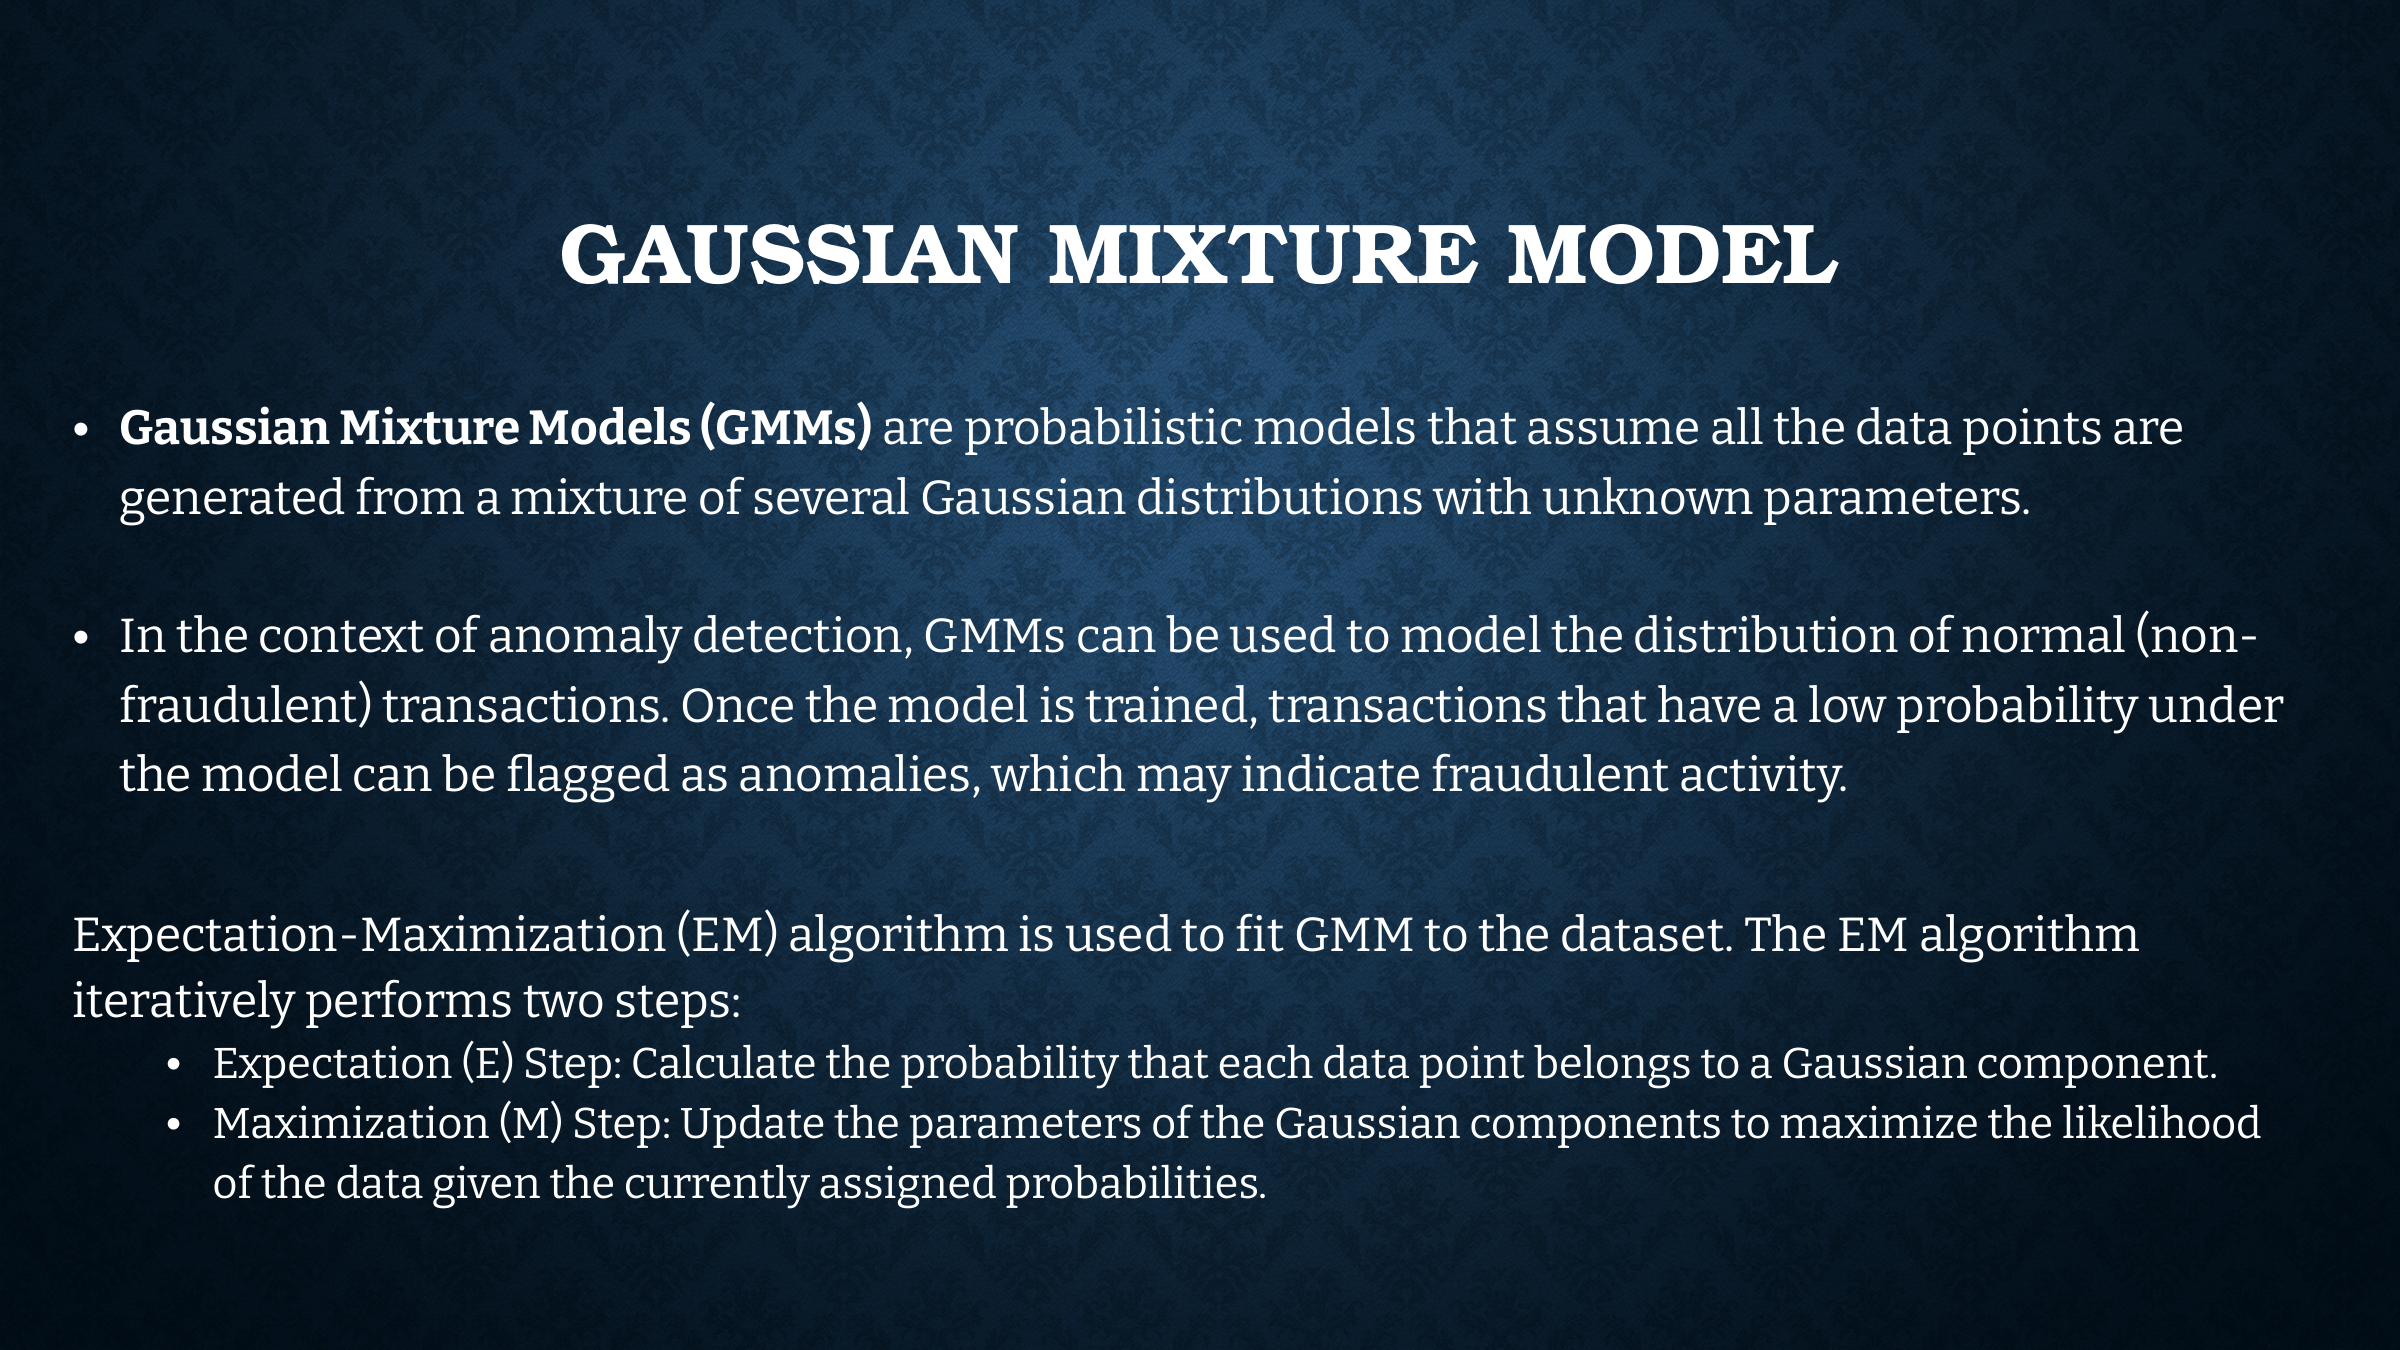

# GAUSSIAN MIXTURE MODEL
Gaussian Mixture Models (GMMs) are probabilistic models that assume all the data points are generated from a mixture of several Gaussian distributions with unknown parameters.

In the context of anomaly detection, GMMs can be used to model the distribution of normal (non-fraudulent) transactions. Once the model is trained, transactions that have a low probability under the model can be flagged as anomalies, which may indicate fraudulent activity.

Expectation-Maximization (EM) algorithm is used to fit GMM to the dataset. The EM algorithm iteratively performs two steps:
Expectation (E) Step: Calculate the probability that each data point belongs to a Gaussian component.
Maximization (M) Step: Update the parameters of the Gaussian components to maximize the likelihood of the data given the currently assigned probabilities.